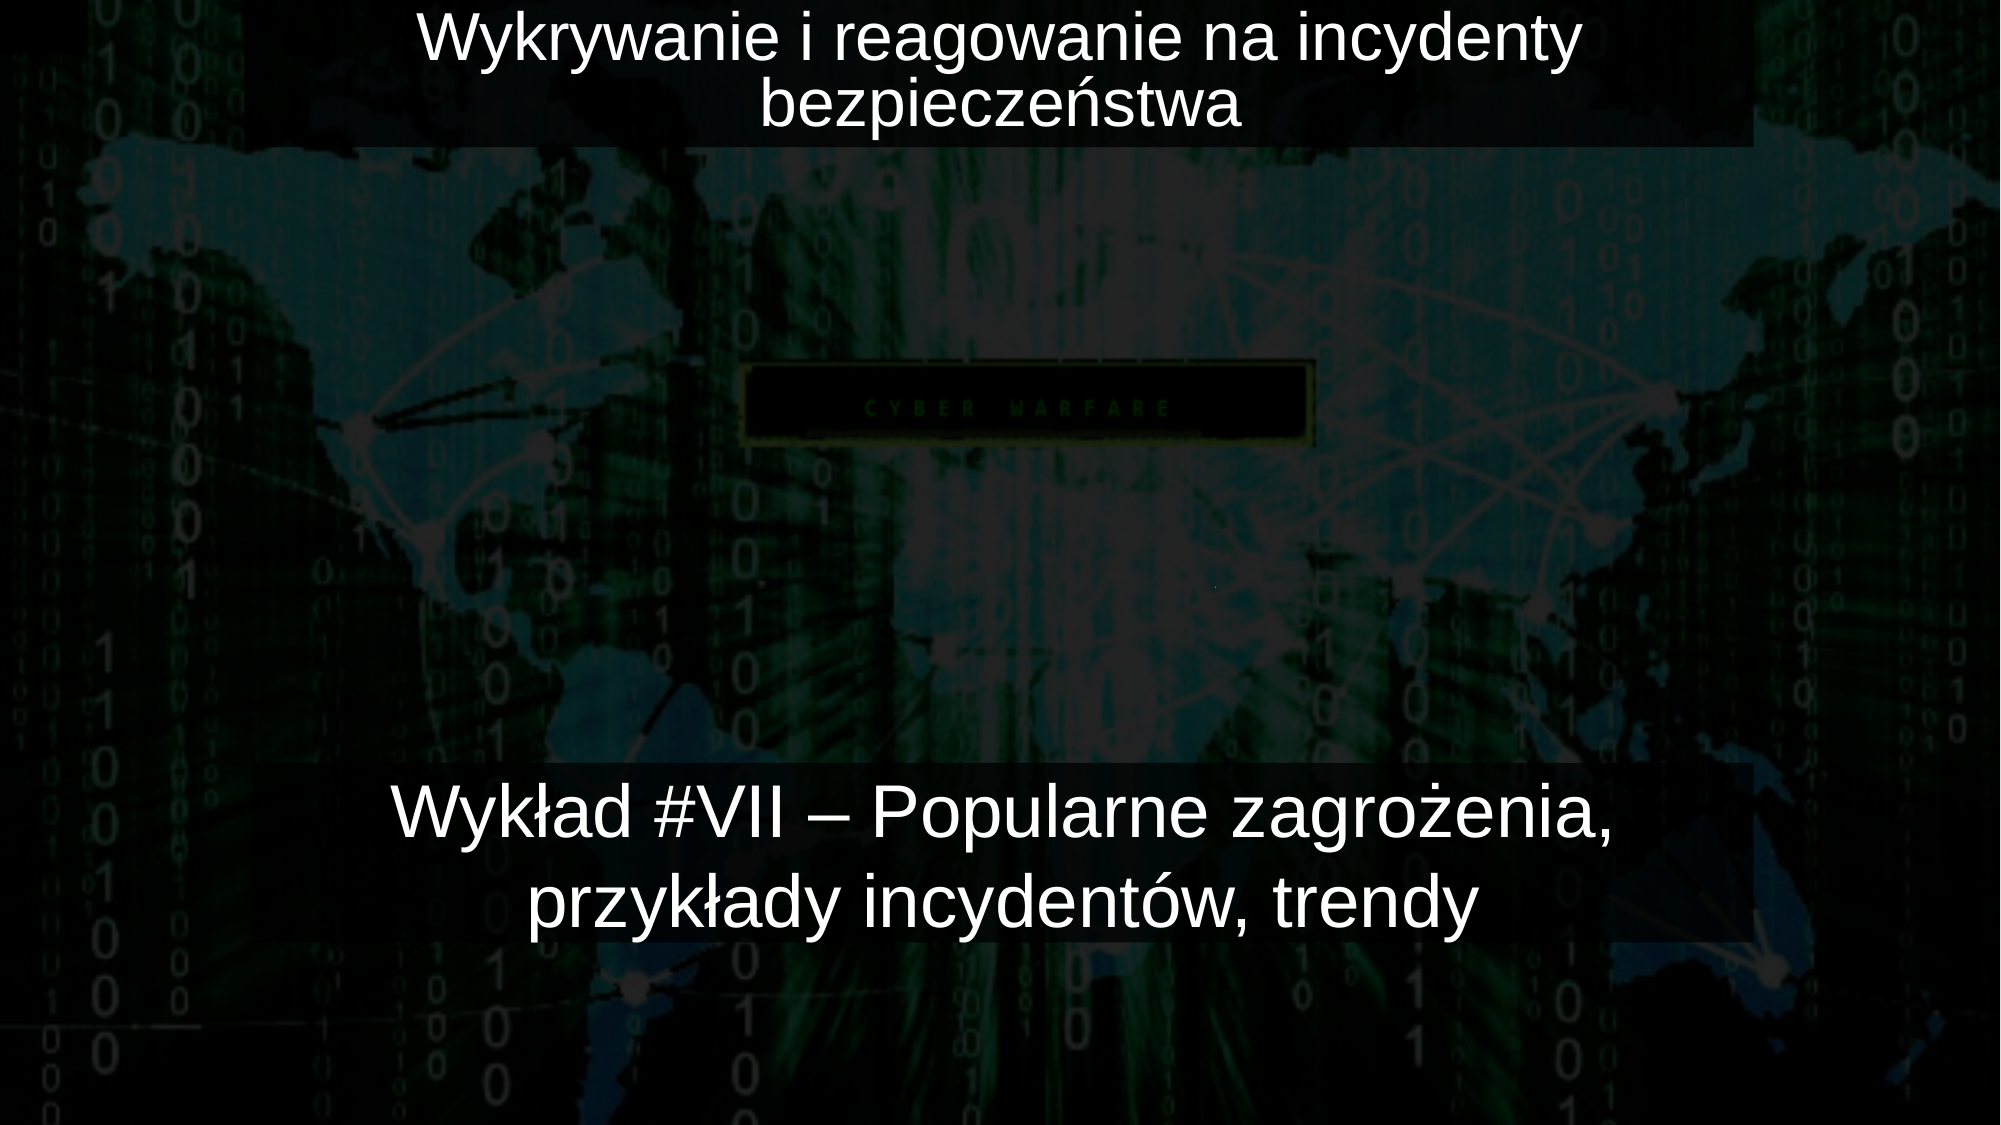

# Wykrywanie i reagowanie na incydenty bezpieczeństwa
'
Wykład #VII – Popularne zagrożenia, przykłady incydentów, trendy